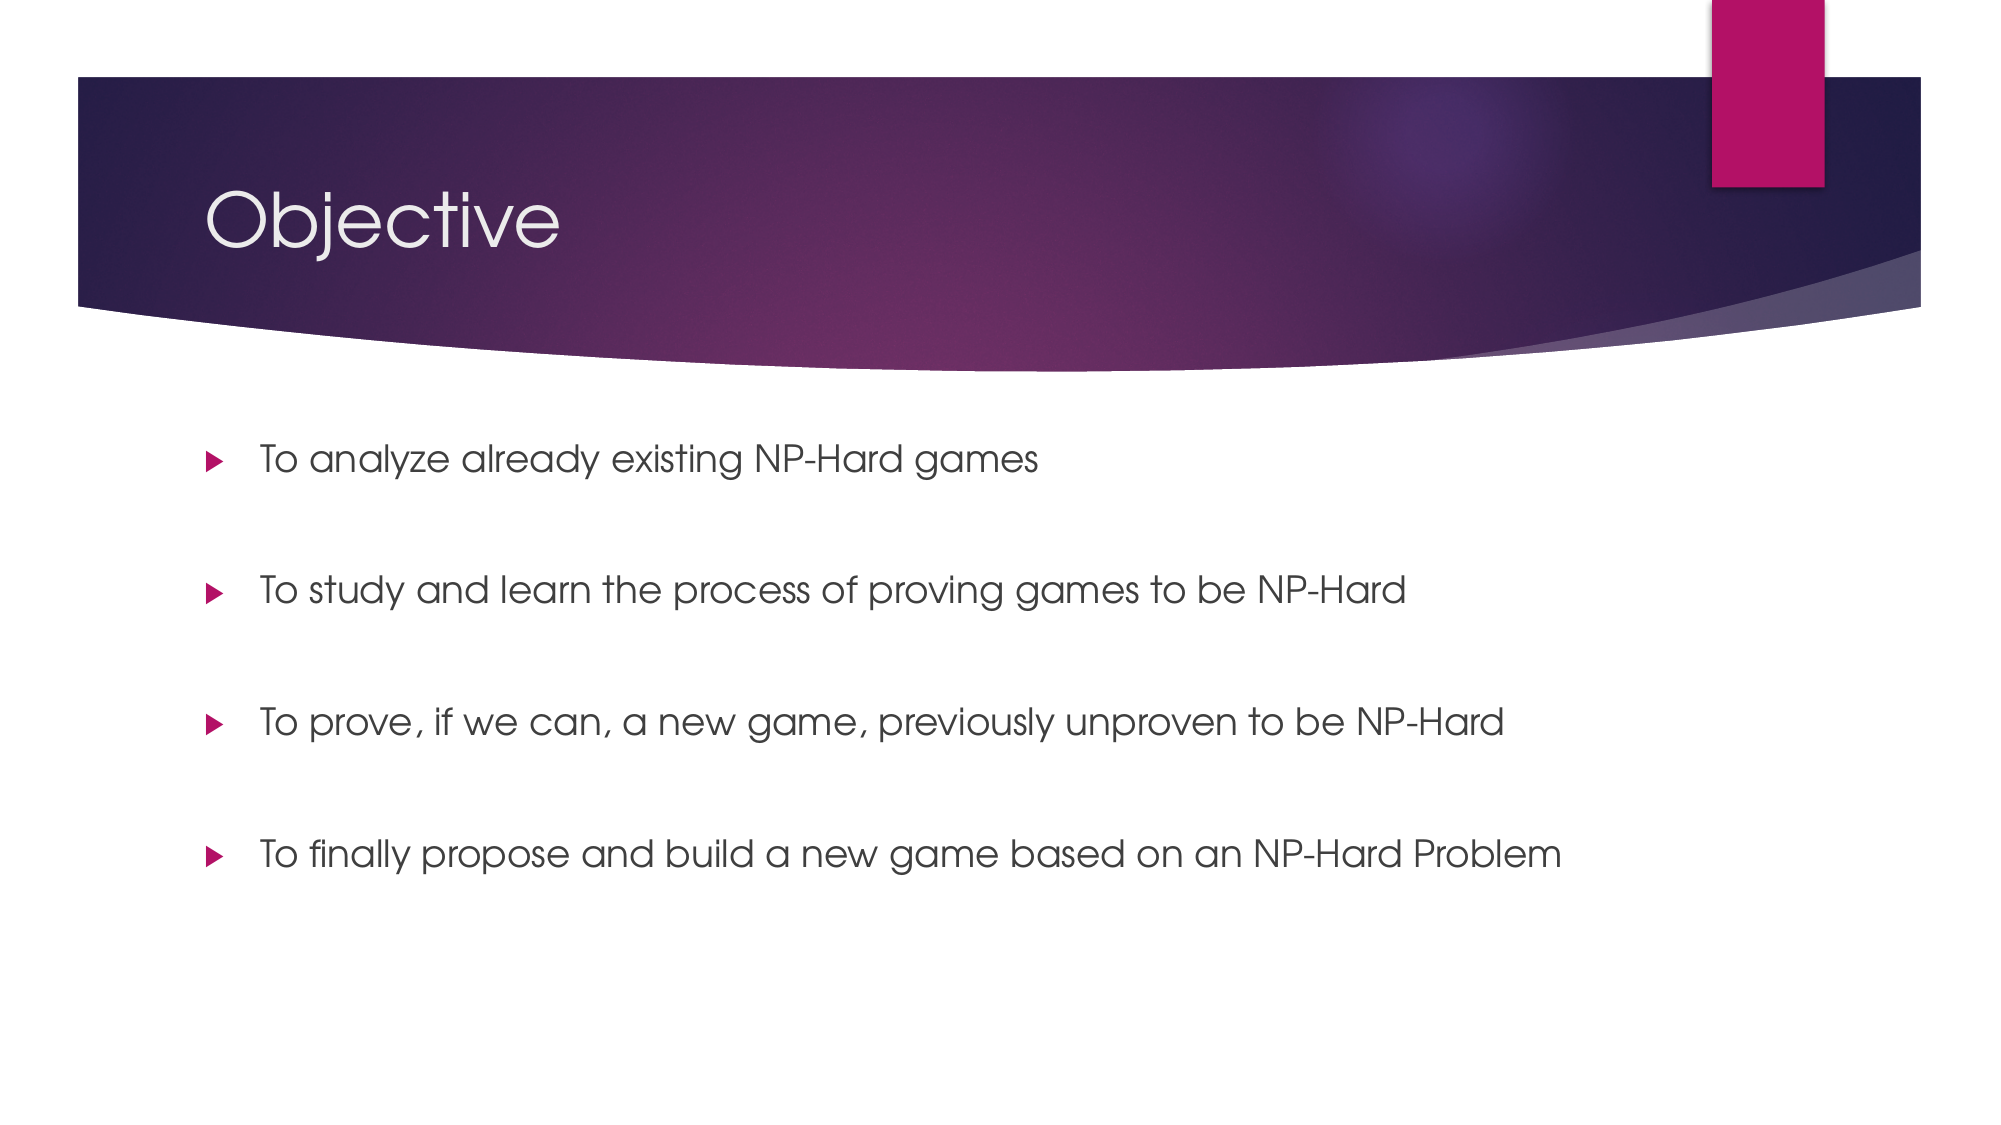

# Objective
To analyze already existing NP-Hard games

To study and learn the process of proving games to be NP-Hard

To prove, if we can, a new game, previously unproven to be NP-Hard

To finally propose and build a new game based on an NP-Hard Problem